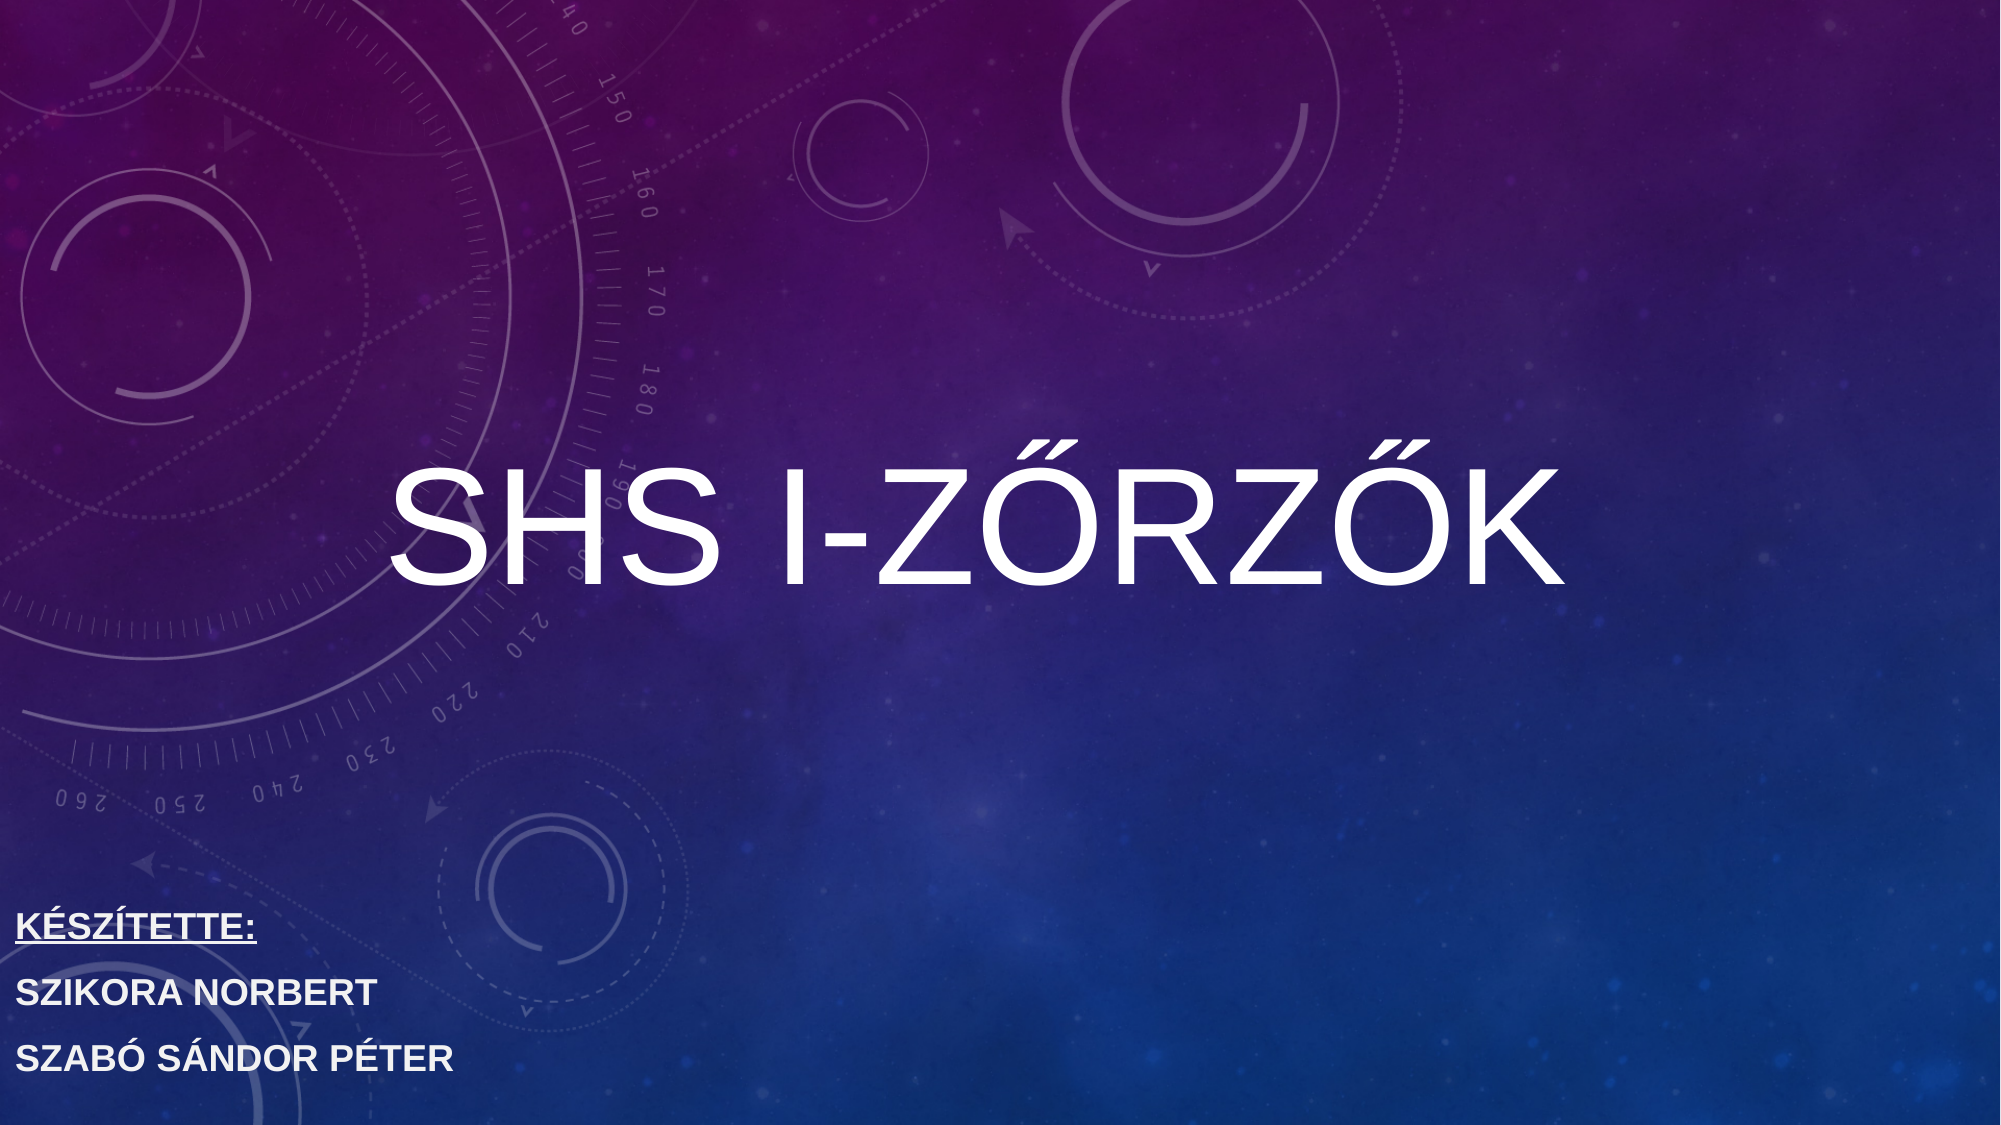

# SHS i-zőrzők
Készítette:
Szikora Norbert
Szabó Sándor Péter